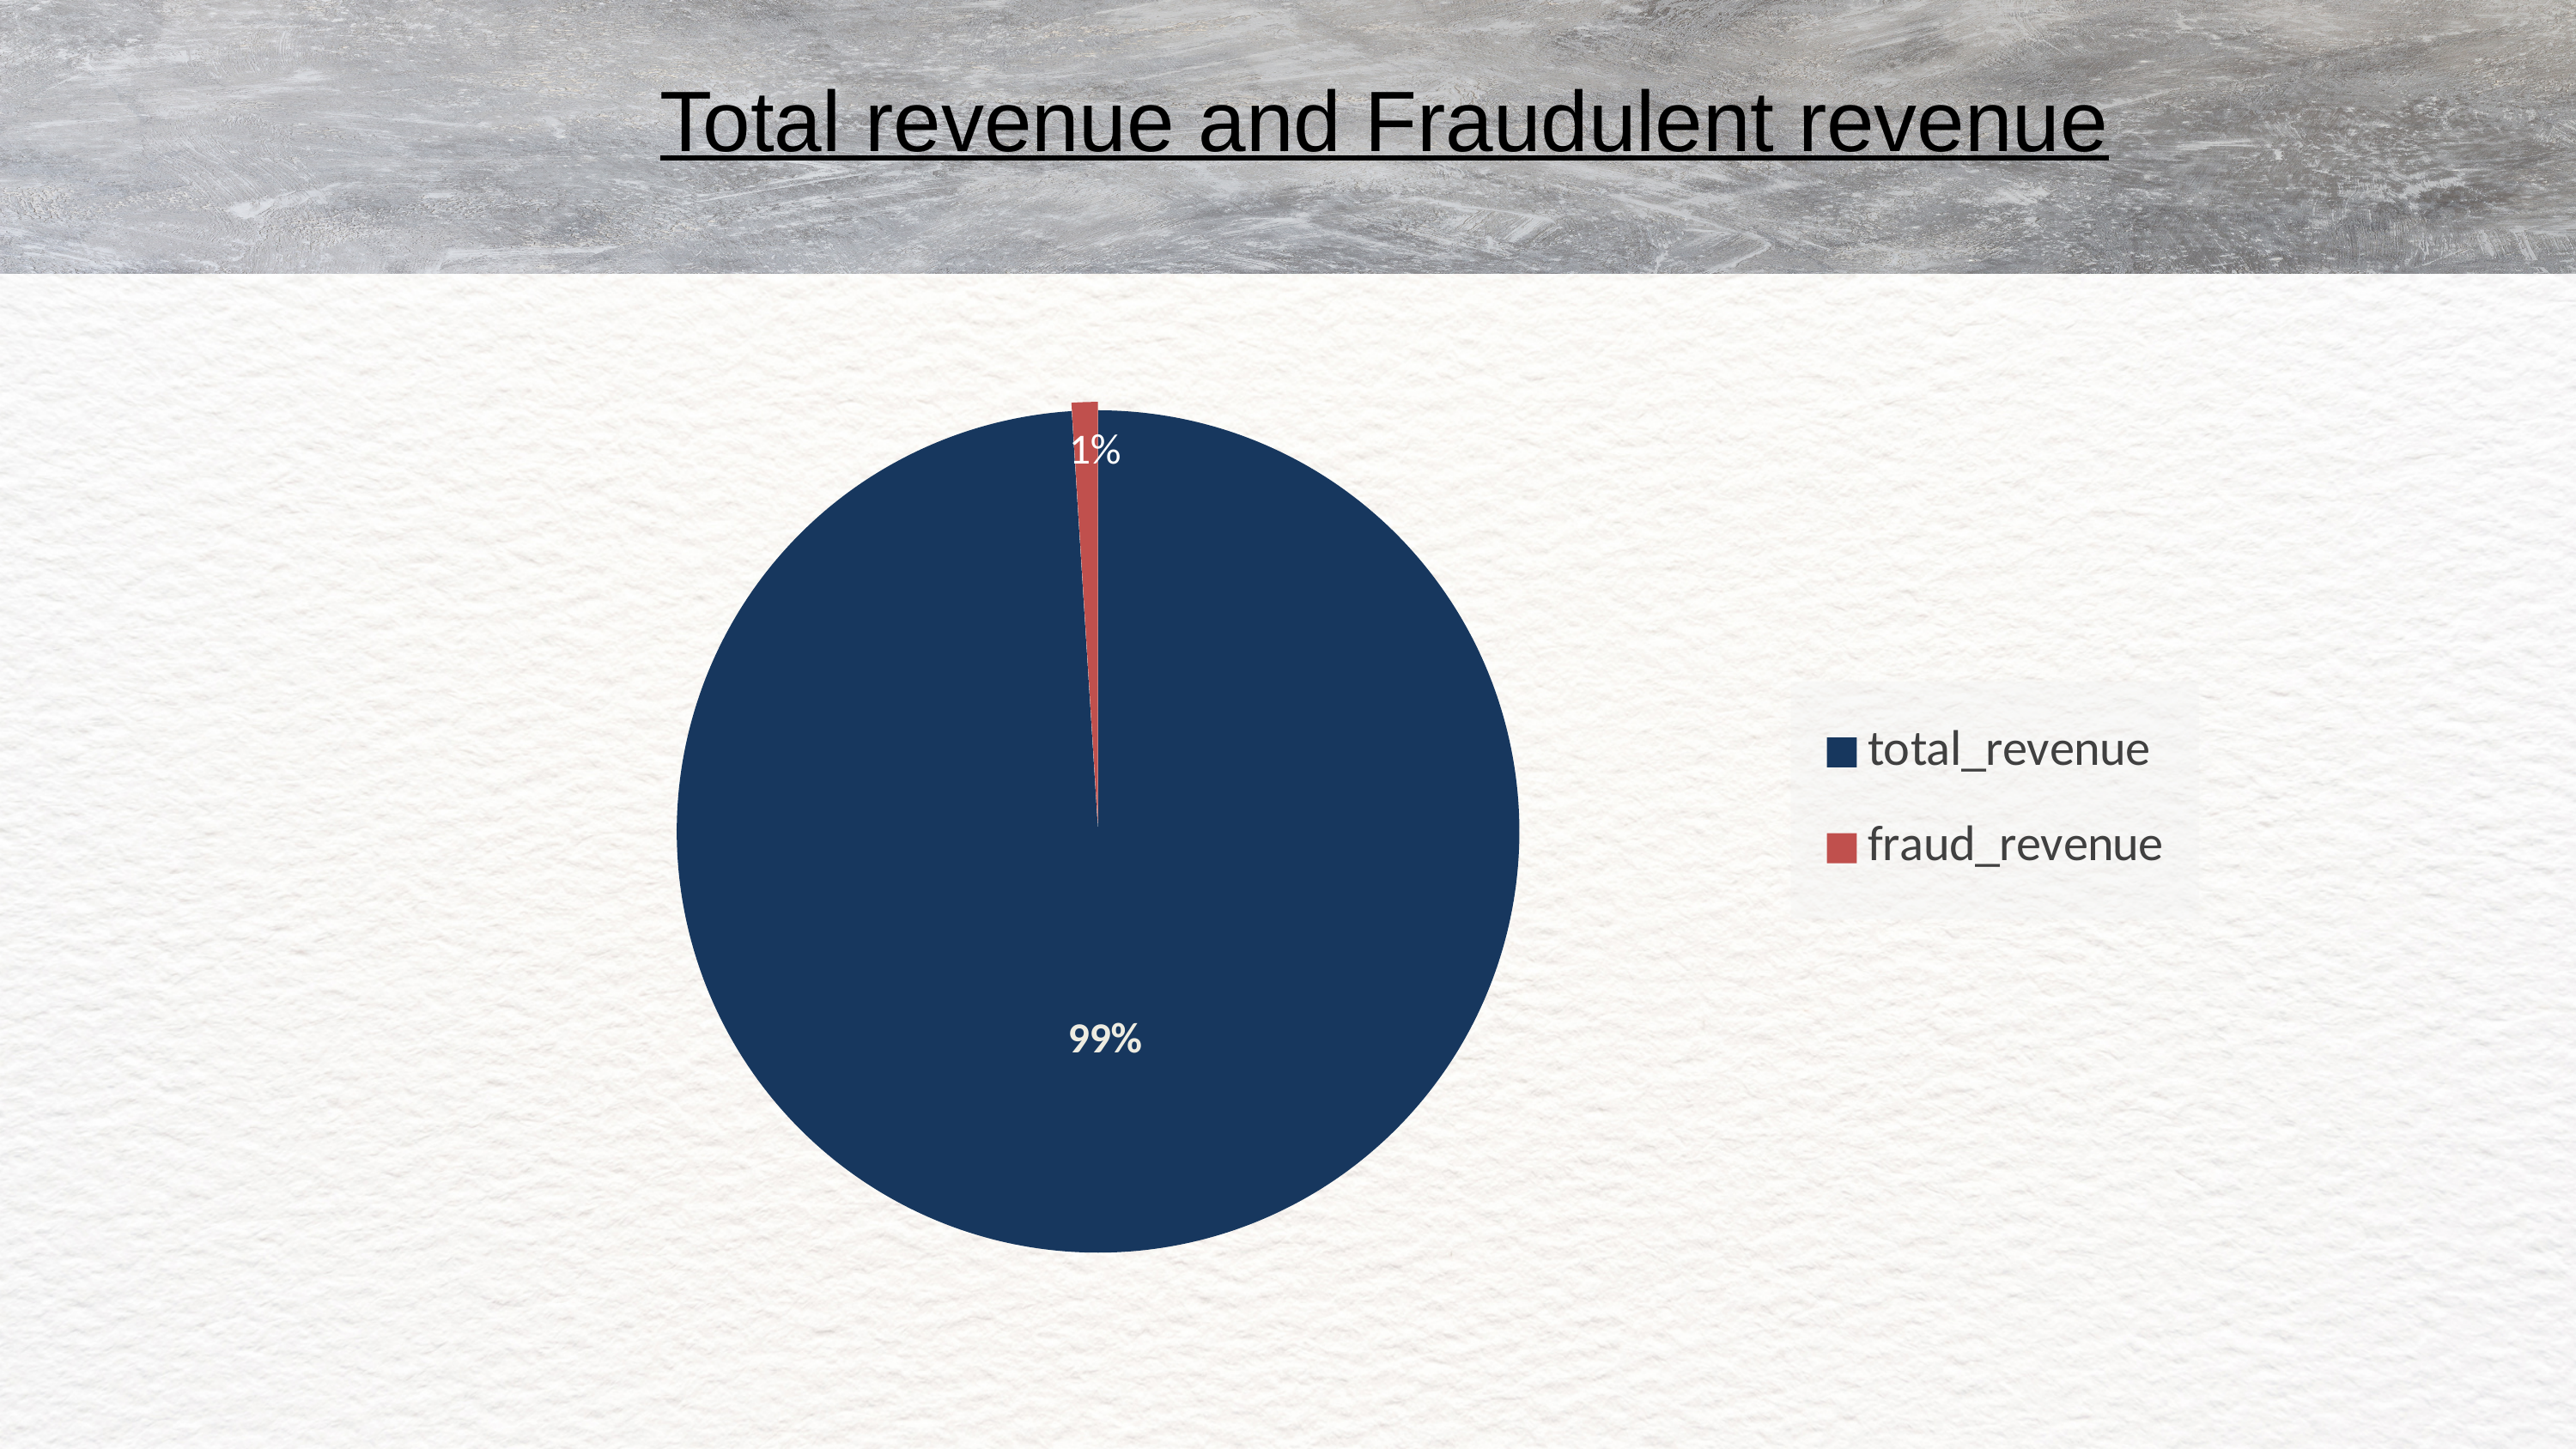

Total revenue and Fraudulent revenue

### Chart

| Category |  |
|---|---|
| total_revenue | 249709266.559998 |
| fraud_revenue | 2517164.44 |